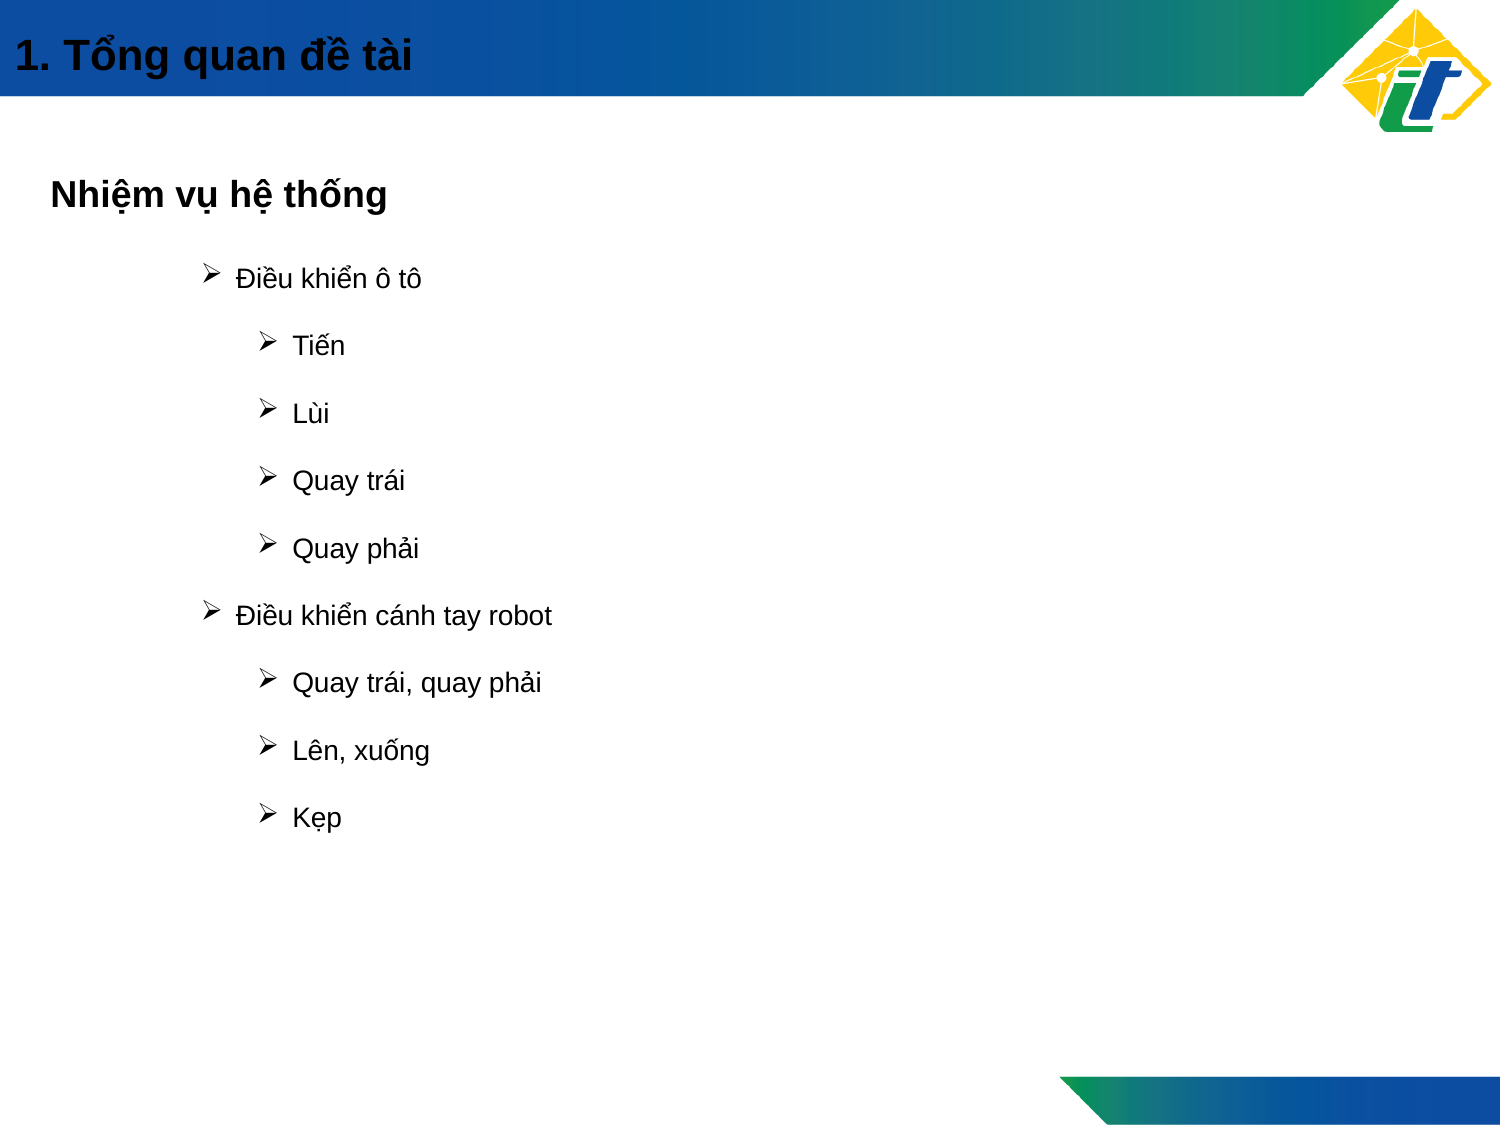

1. Tổng quan đề tài
Nhiệm vụ hệ thống
Điều khiển ô tô
Tiến
Lùi
Quay trái
Quay phải
Điều khiển cánh tay robot
Quay trái, quay phải
Lên, xuống
Kẹp